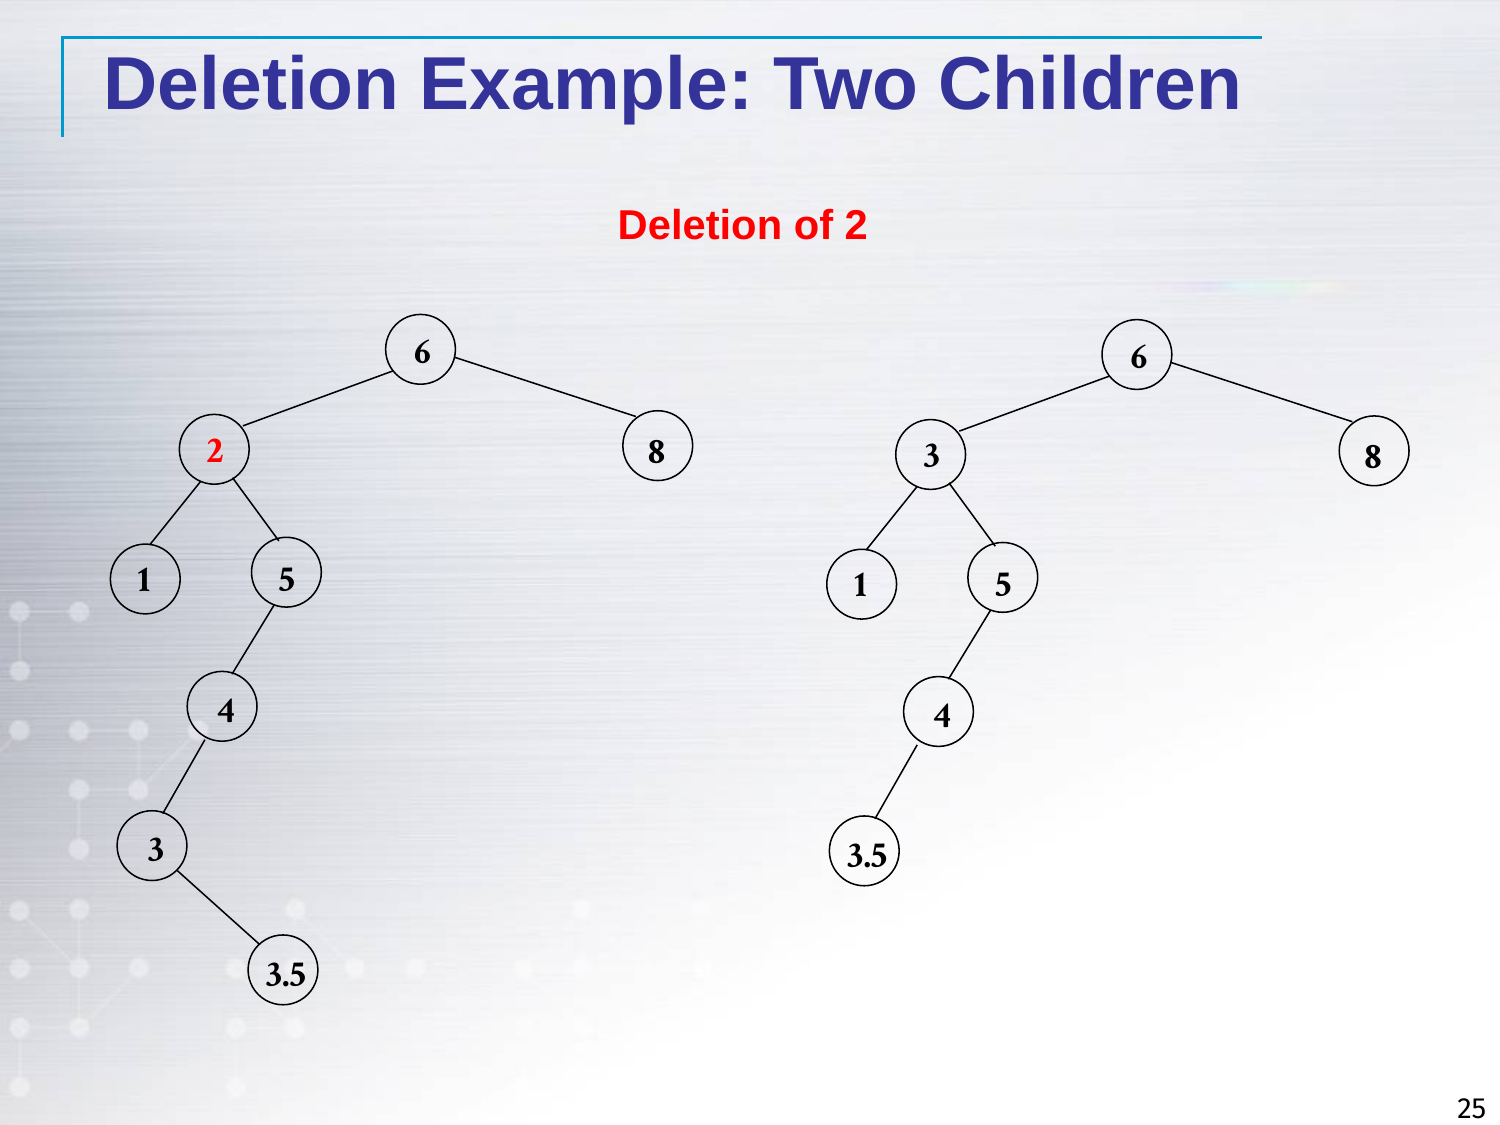

Deletion Example: Two Children
Deletion of 2

6

8

6

8

2

3

5

5

1

1

4

4

3

3.5

3.5
25